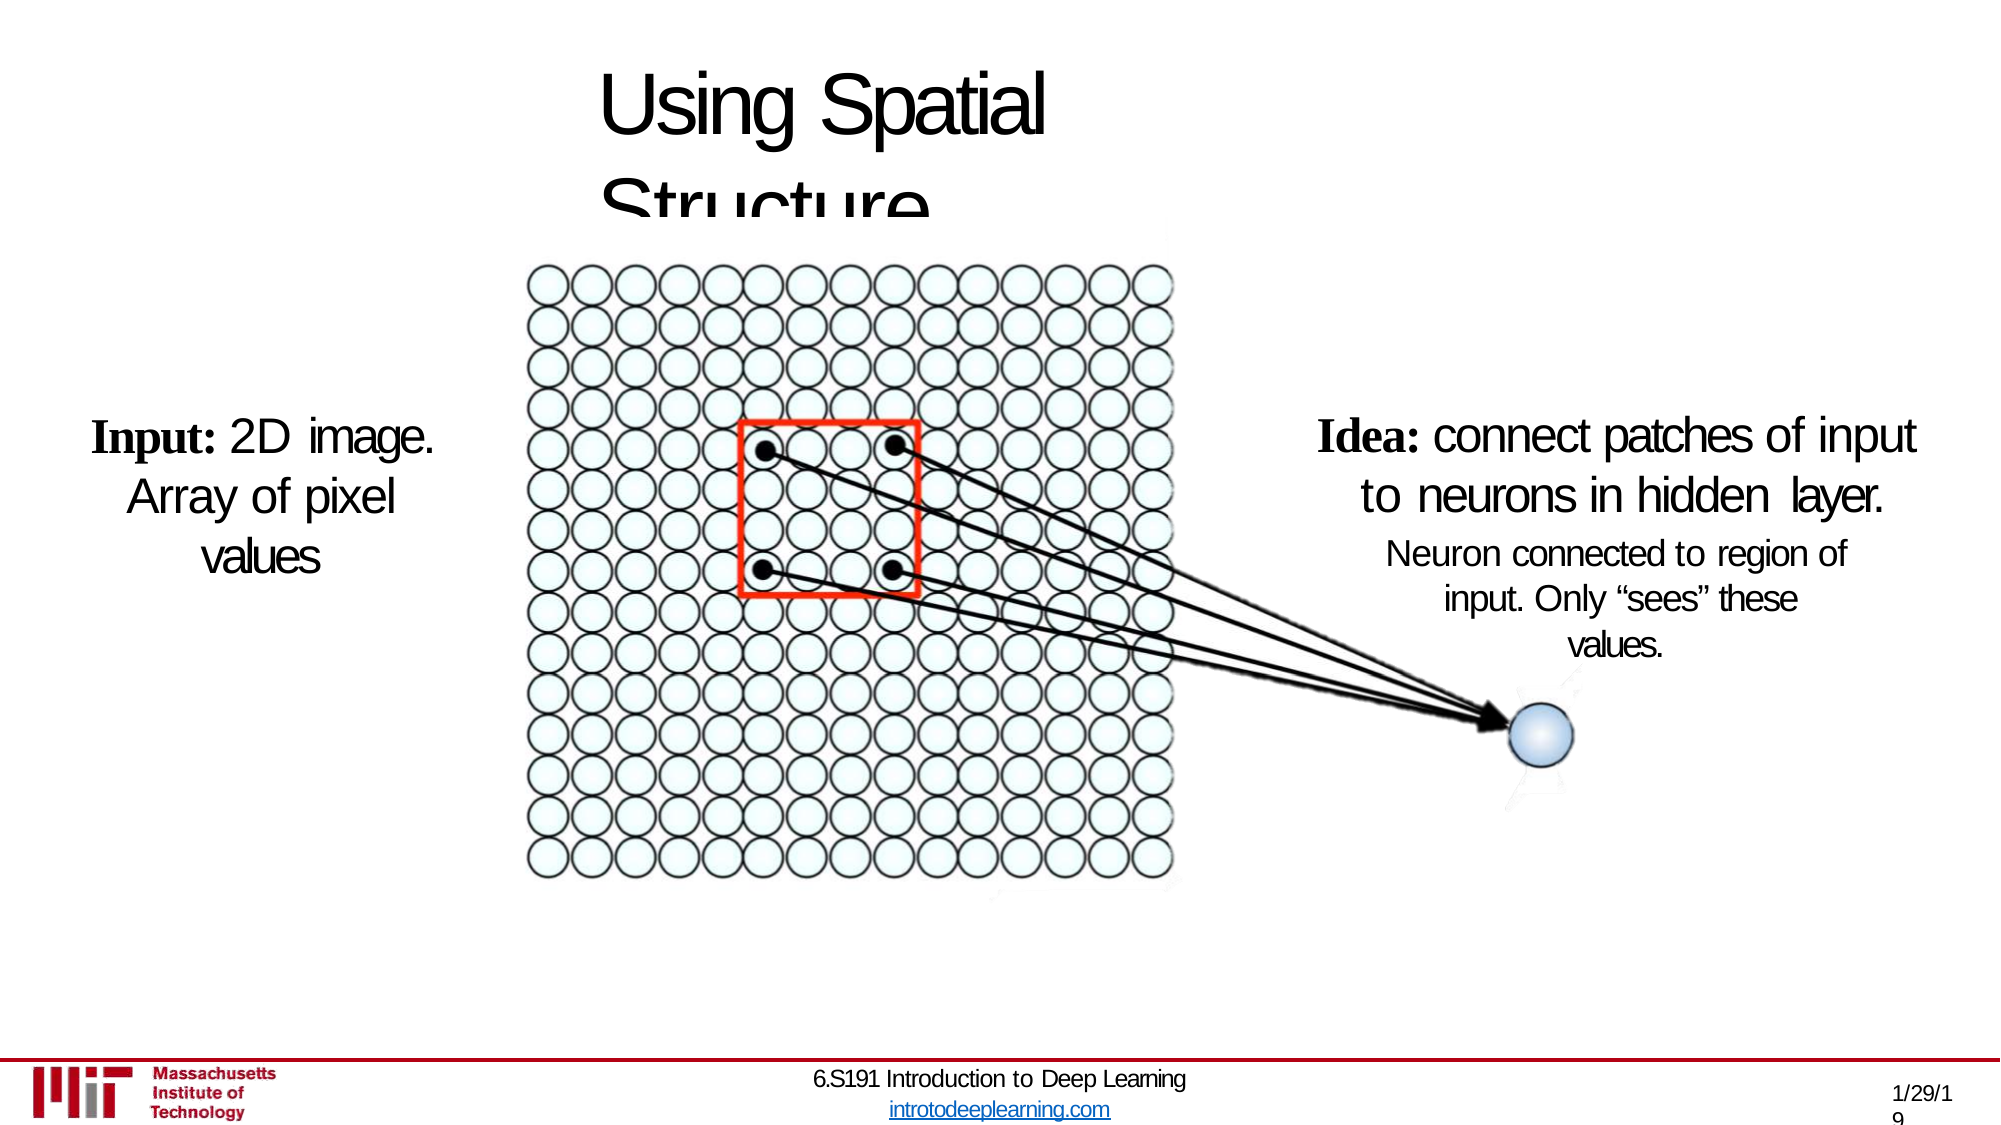

# Using Spatial Structure

Idea: connect patches of input  to neurons in hidden layer.
Neuron connected to region of  input. Only “sees” these values.
Input: 2D image.
Array of pixel values
6.S191 Introduction to Deep Learning
introtodeeplearning.com
1/29/19